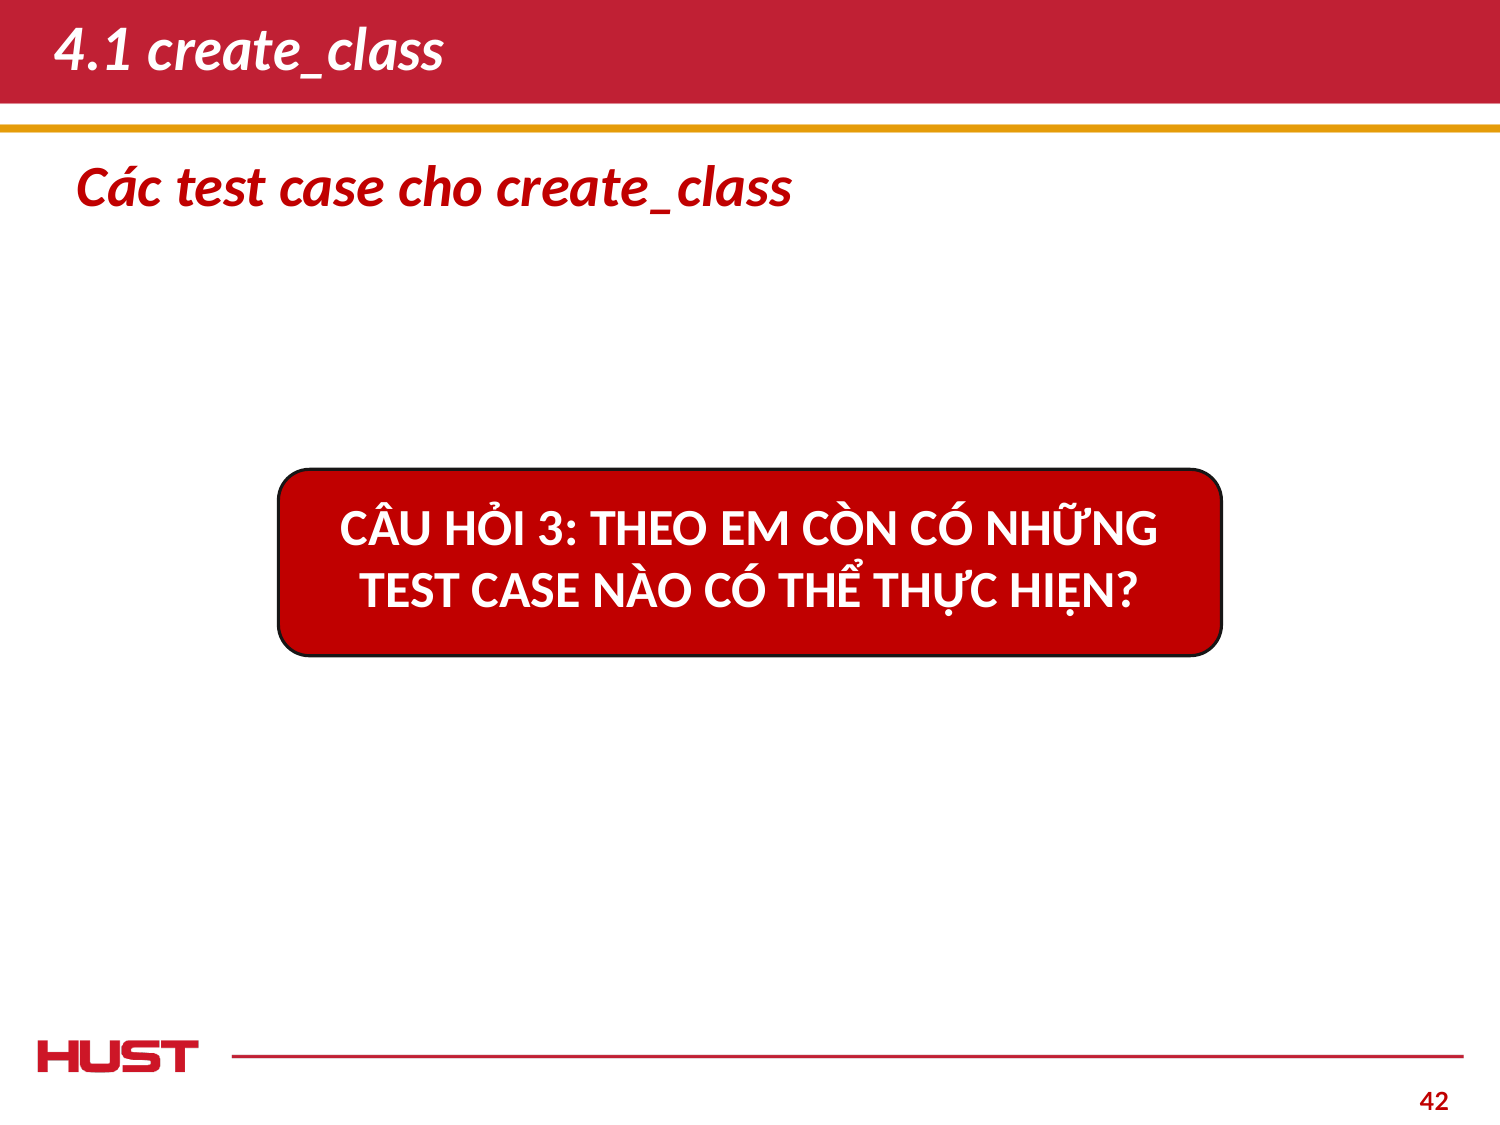

# 4.1 create_class
Các test case cho create_class

CÂU HỎI 3: THEO EM CÒN CÓ NHỮNG TEST CASE NÀO CÓ THỂ THỰC HIỆN?
42